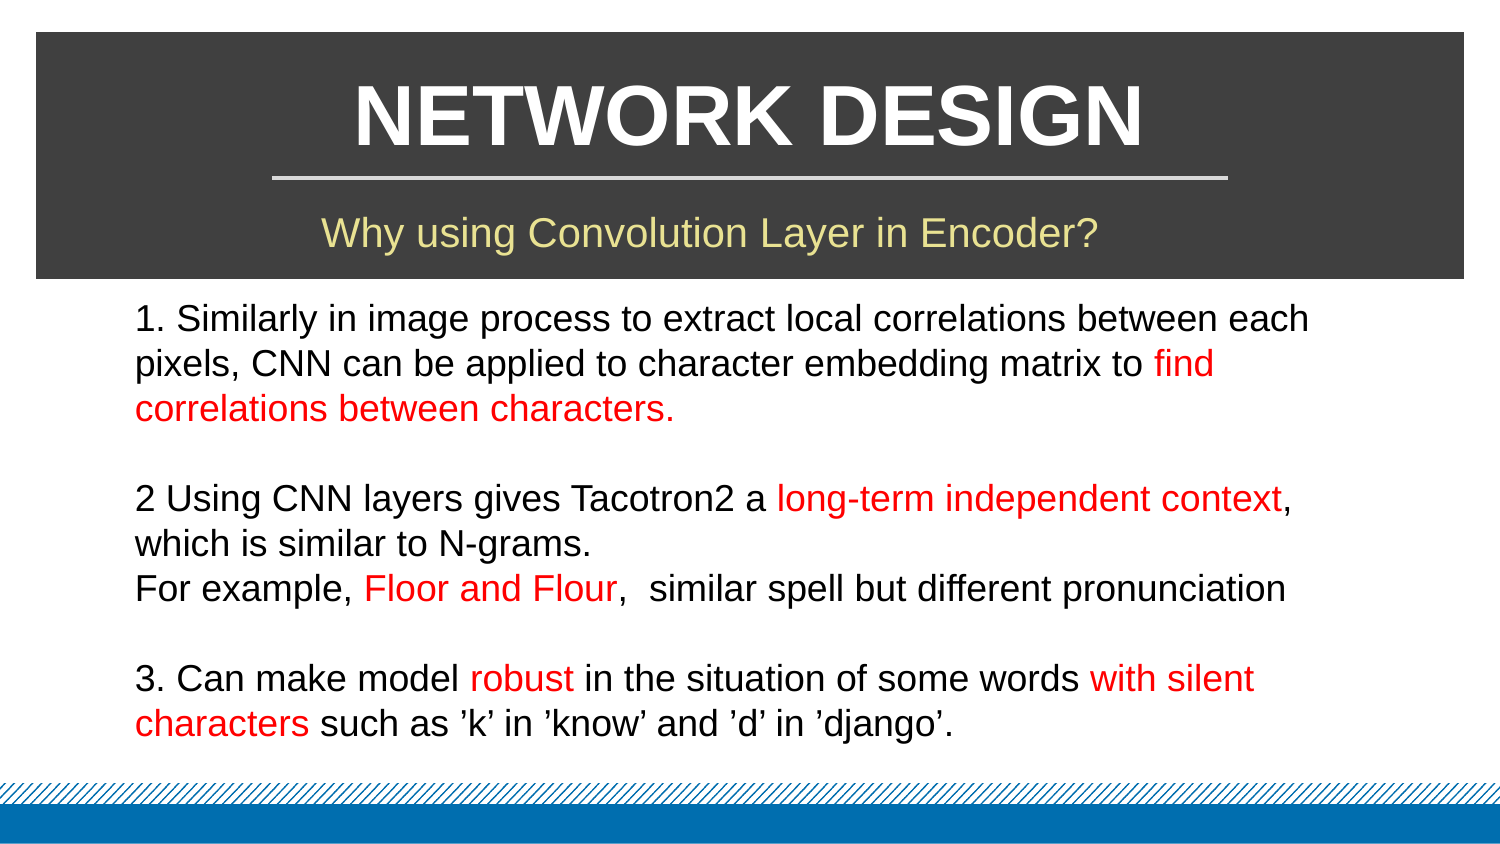

# Network design
Why using Convolution Layer in Encoder?
1. Similarly in image process to extract local correlations between each pixels, CNN can be applied to character embedding matrix to find correlations between characters.

2 Using CNN layers gives Tacotron2 a long-term independent context, which is similar to N-grams.
For example, Floor and Flour,  similar spell but different pronunciation

3. Can make model robust in the situation of some words with silent characters such as ’k’ in ’know’ and ’d’ in ’django’.